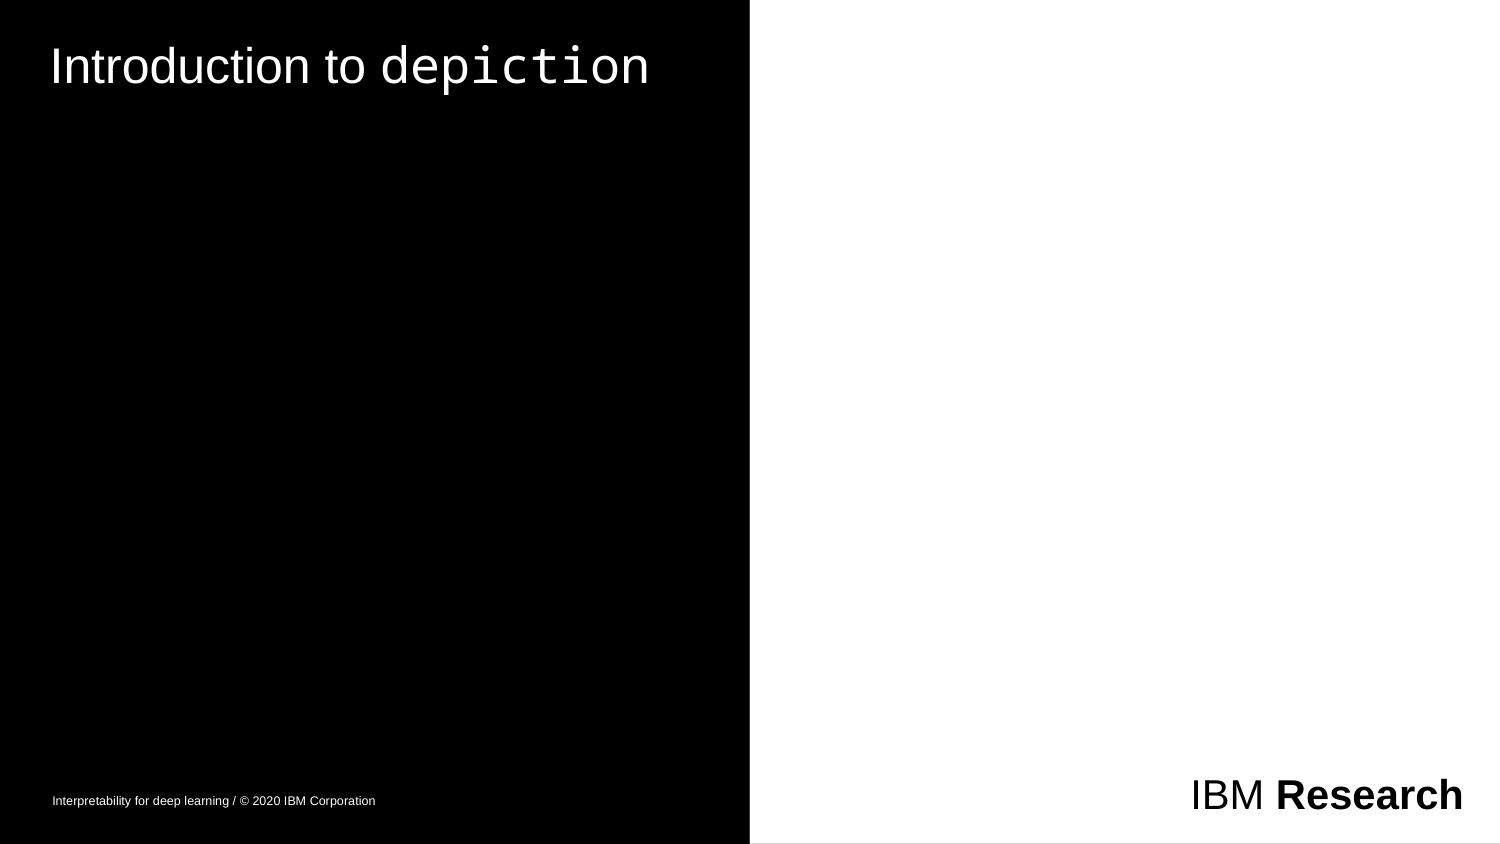

# Introduction to depiction
IBM Research
Interpretability for deep learning / © 2020 IBM Corporation